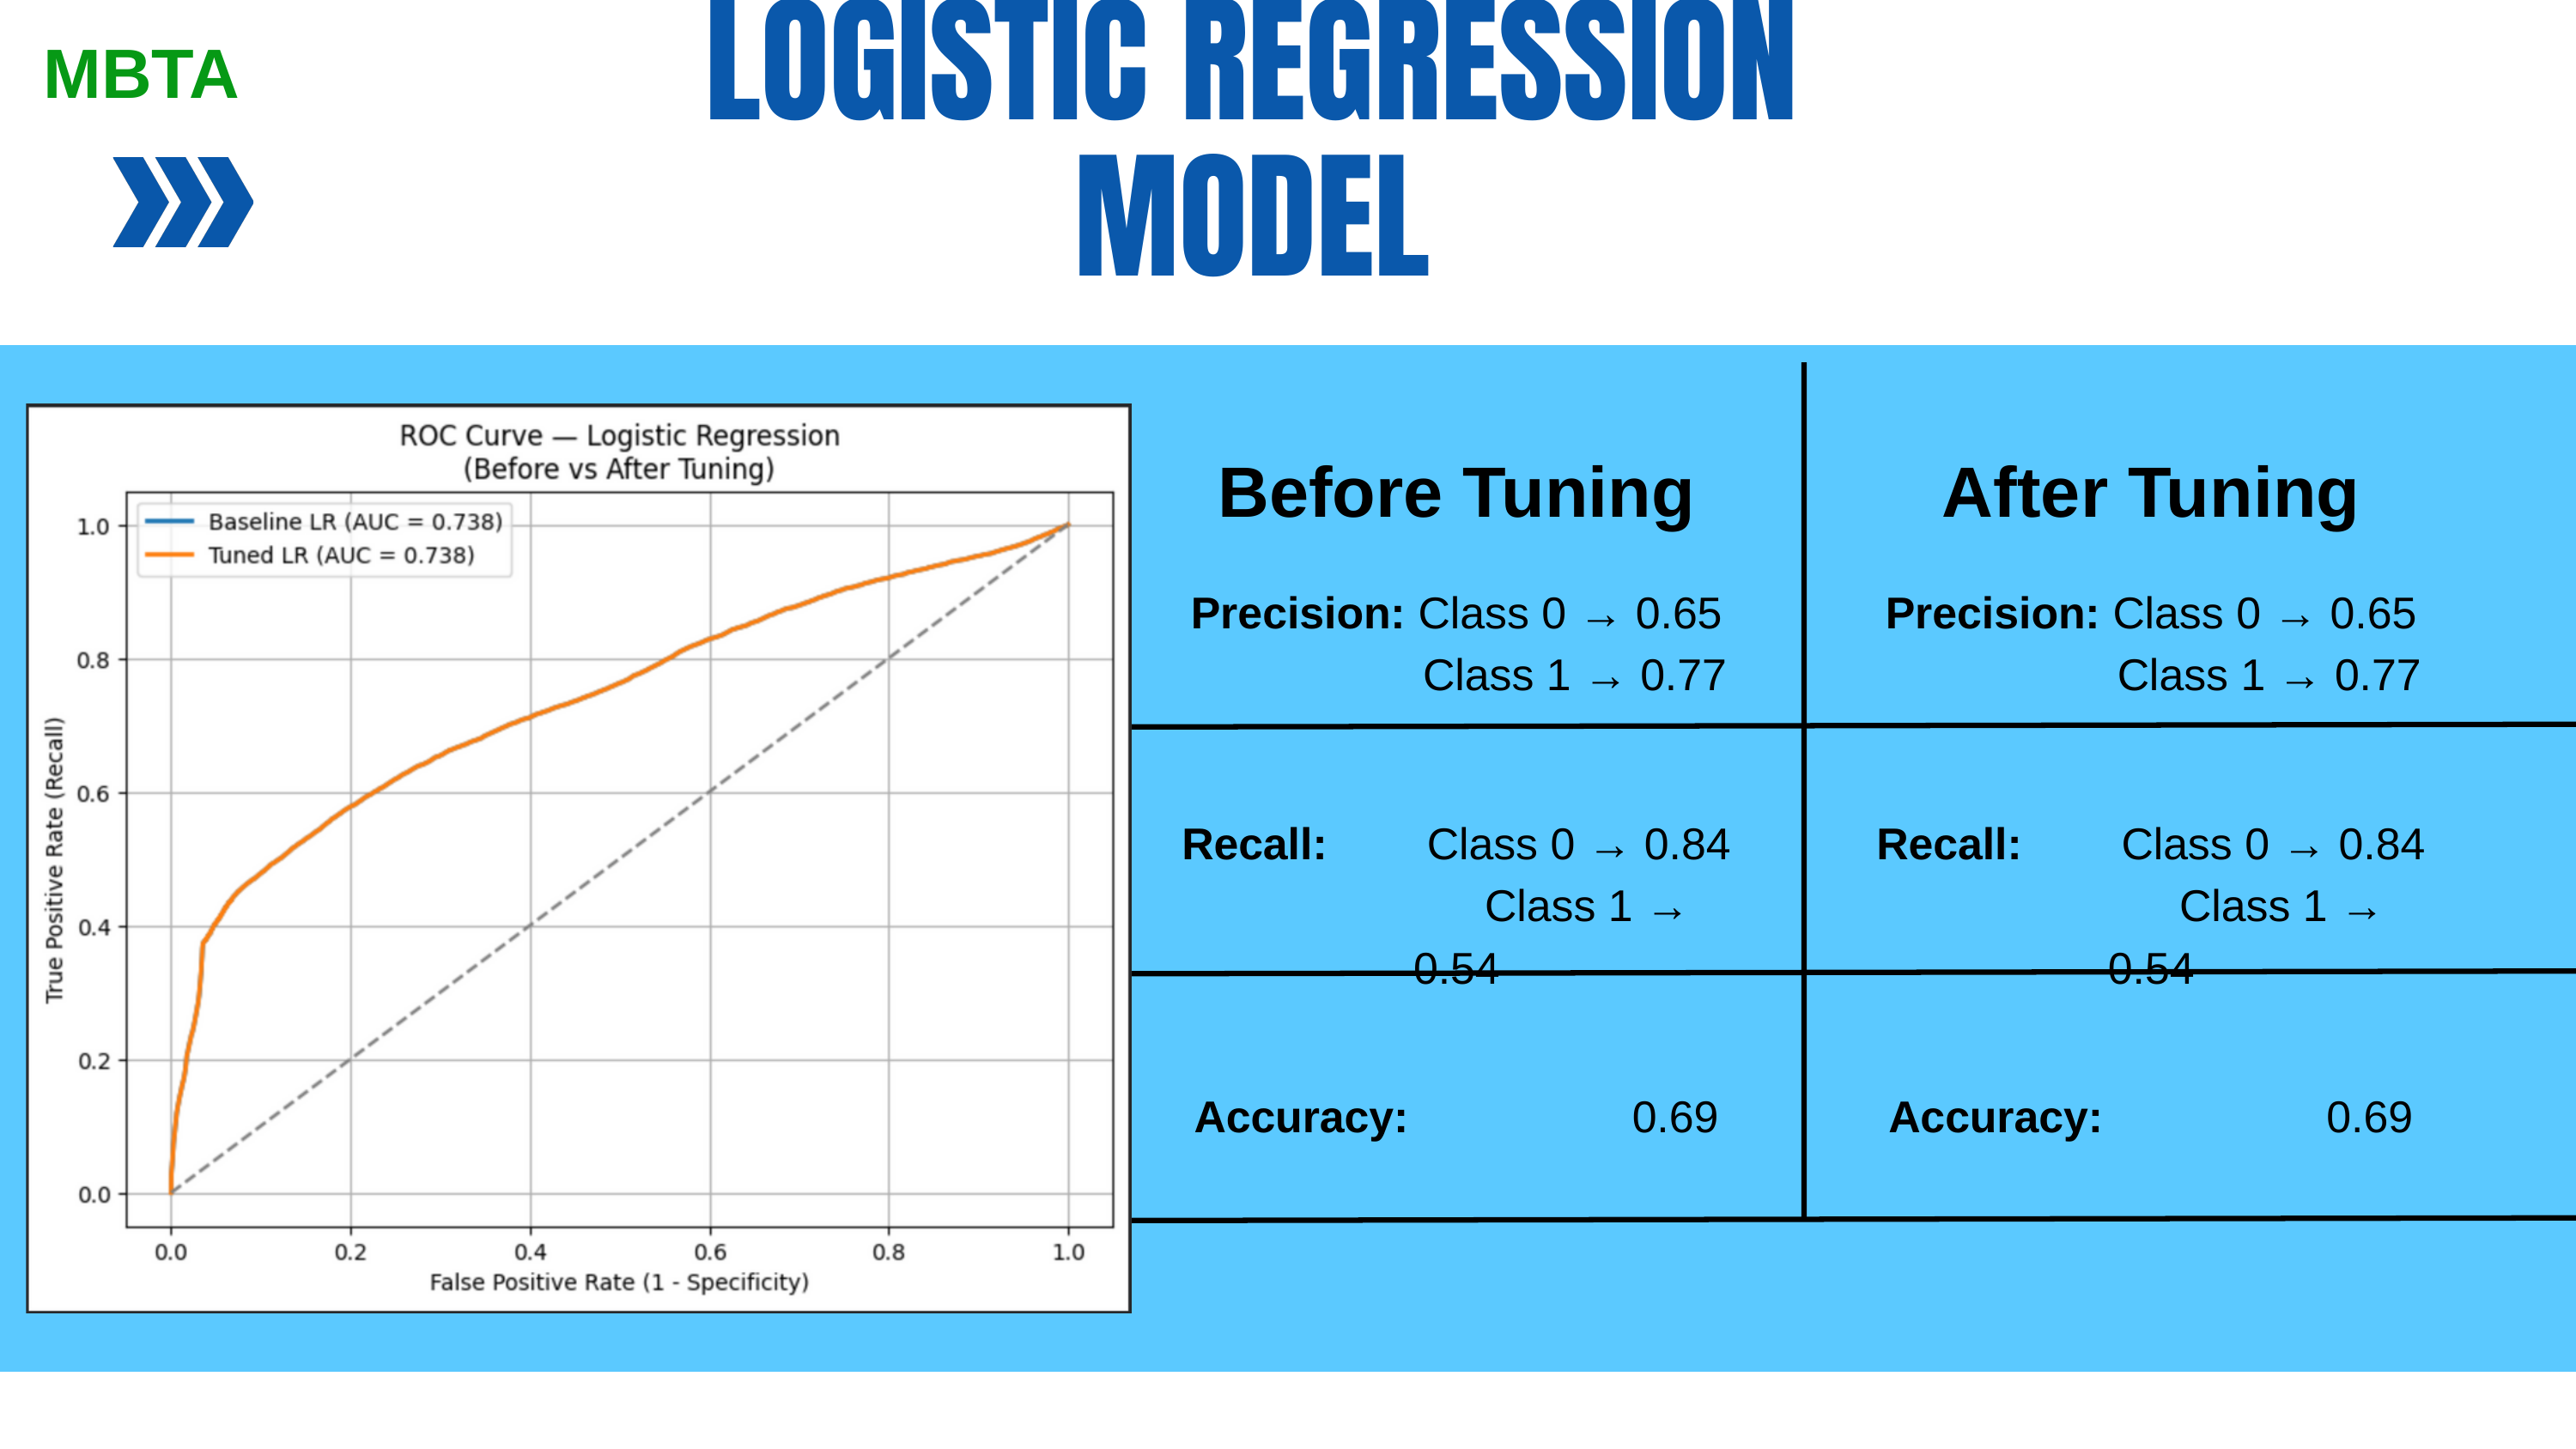

LOGISTIC REGRESSION MODEL

MBTA

Before Tuning
Precision: Class 0 → 0.65
                   Class 1 → 0.77

Recall:        Class 0 → 0.84
                     Class 1 → 0.54

Accuracy:                  0.69

After Tuning
Precision: Class 0 → 0.65
                   Class 1 → 0.77

Recall:        Class 0 → 0.84
                     Class 1 → 0.54

Accuracy:                  0.69